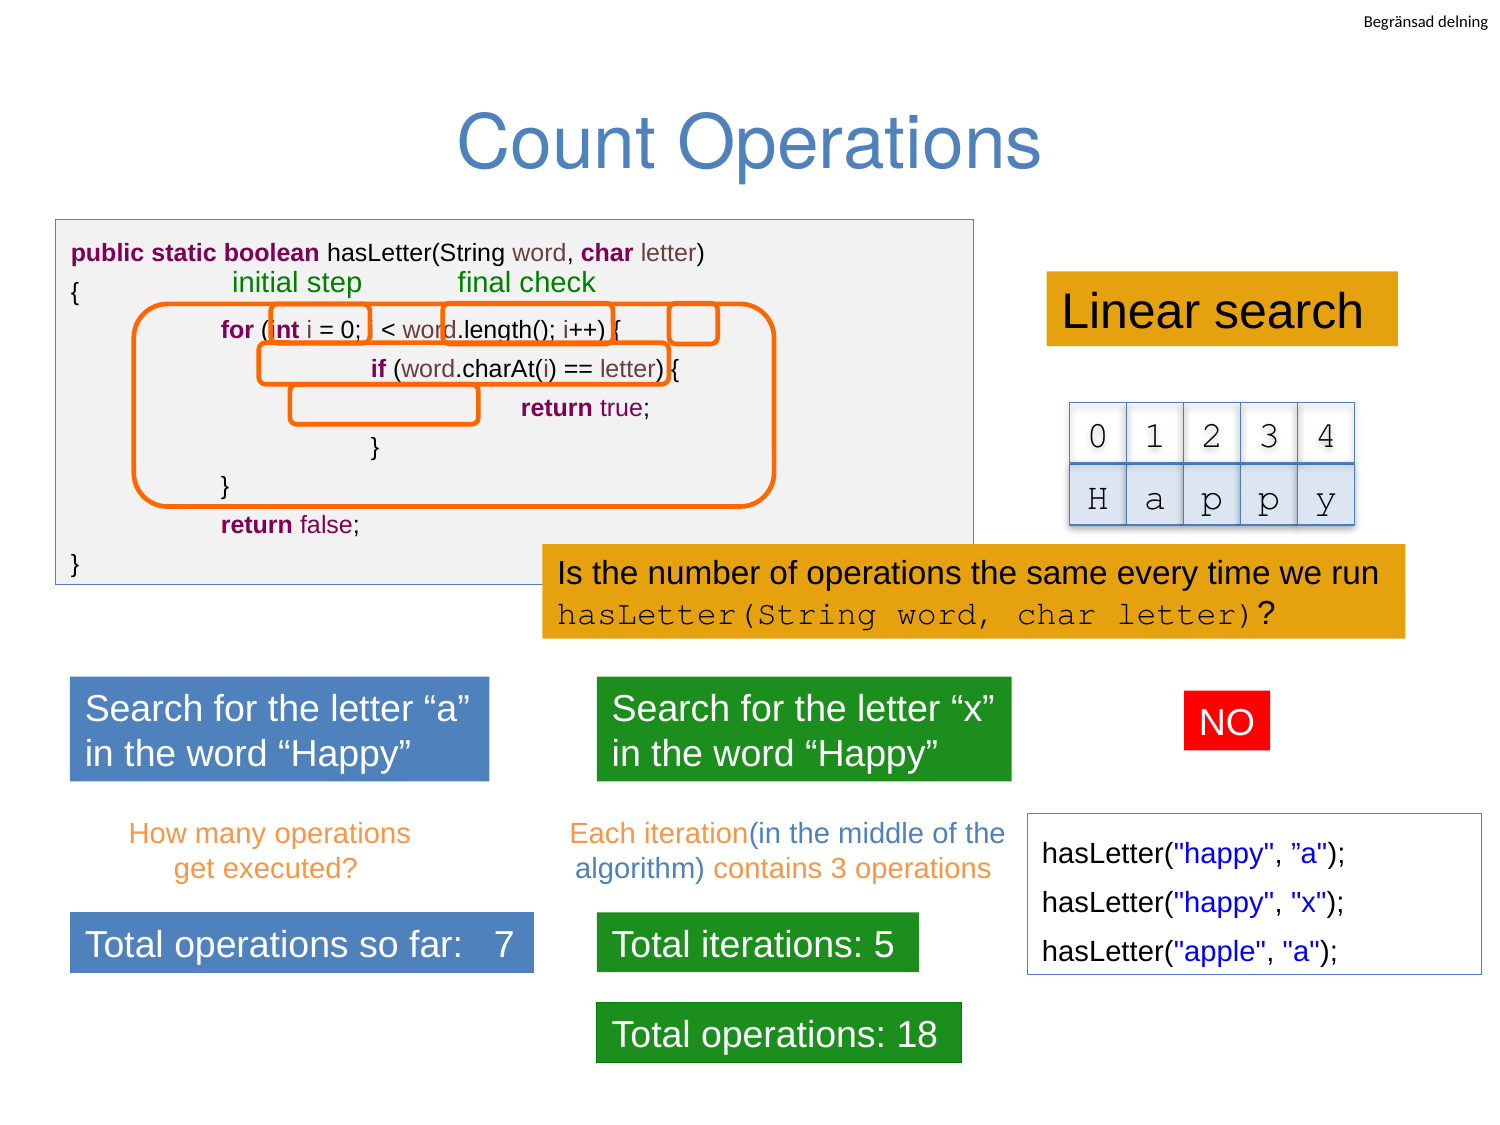

# Count Operations
public static boolean hasLetter(String word, char letter)
{
	for (int i = 0; i < word.length(); i++) {
		if (word.charAt(i) == letter) {
			return true;
		}
	}
	return false;
}
initial step
final check
Linear search

0
1
2
3
4
H
a
p
p
y
Is the number of operations the same every time we run
hasLetter(String word, char letter)?
Search for the letter “a” in the word “Happy”
Search for the letter “x” in the word “Happy”
NO
How many operations get executed?
Each iteration(in the middle of the algorithm) contains 3 operations
hasLetter("happy", ”a"); hasLetter("happy", "x"); hasLetter("apple", "a");
Total operations so far:
1
2
3
4
5
6
7
Total iterations: 5
Total operations: 18